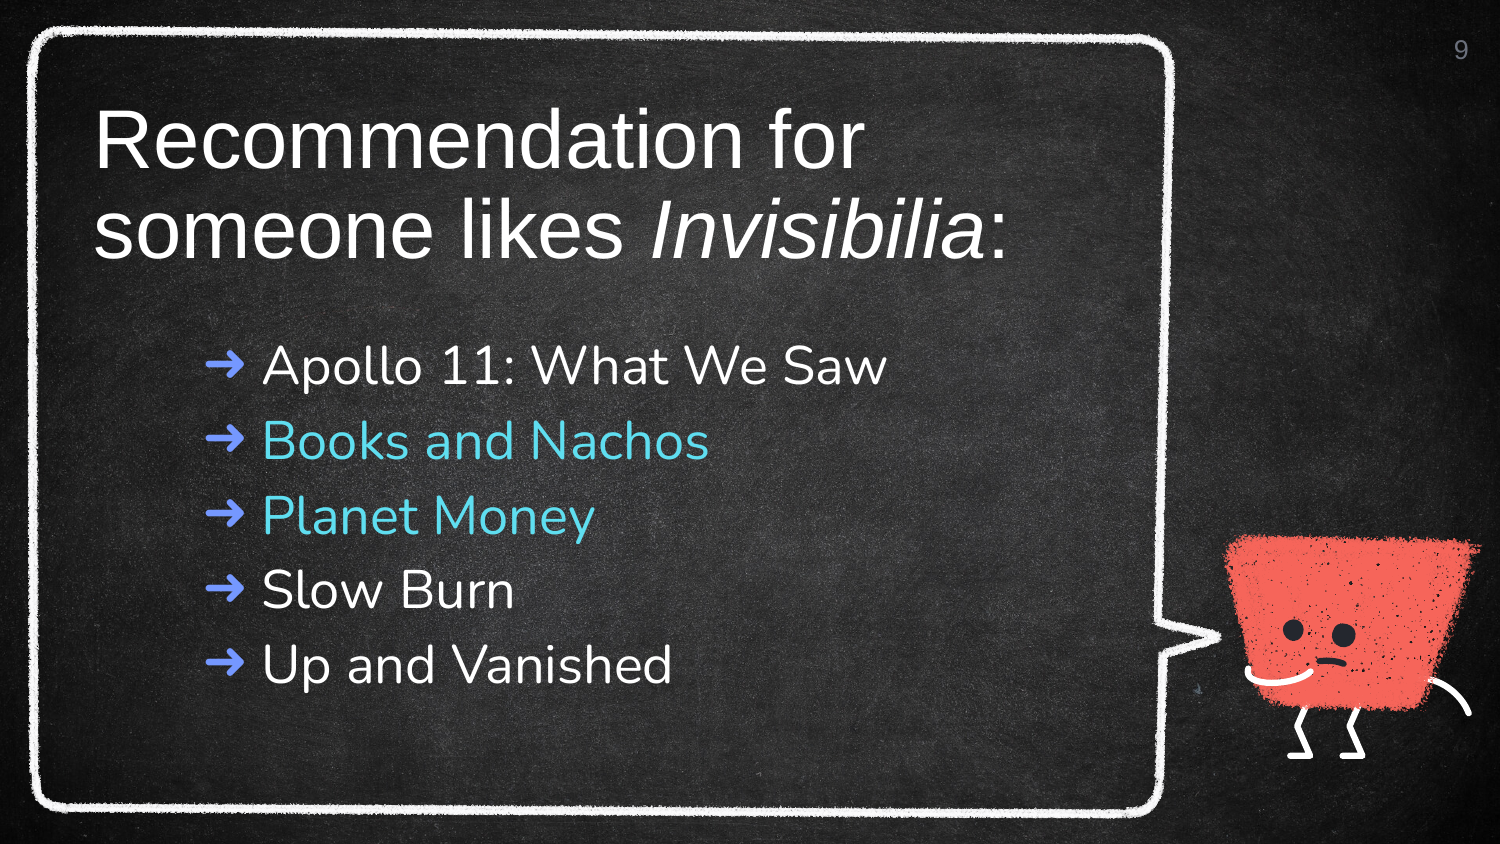

9
Recommendation for someone likes Invisibilia:
Apollo 11: What We Saw
Books and Nachos
Planet Money
Slow Burn
Up and Vanished